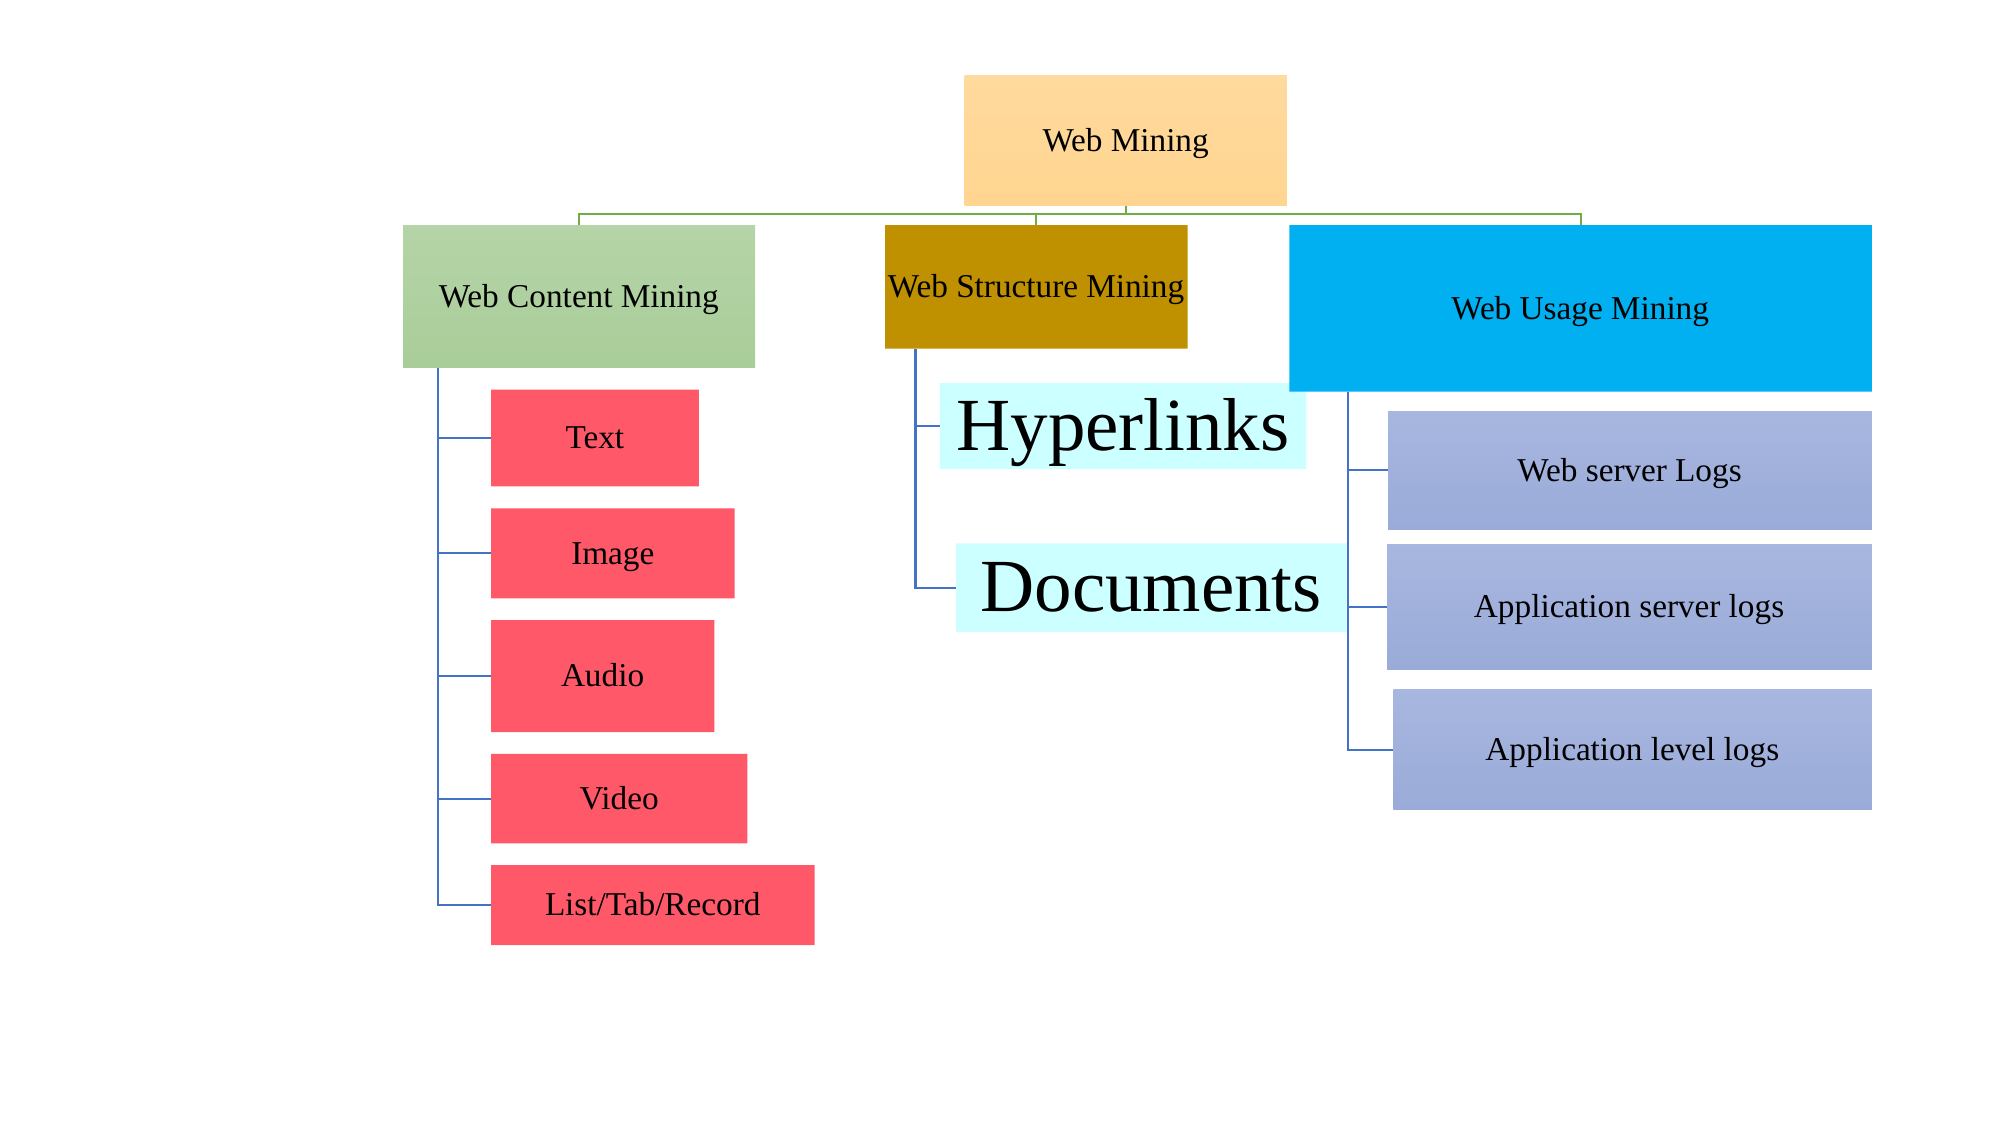

Web Mining
Web Content Mining
Text
Image
Audio
Video
List/Tab/Record
Web Structure Mining
Hyperlinks
Documents
Web Usage Mining
Web server Logs
Application server logs
Application level logs